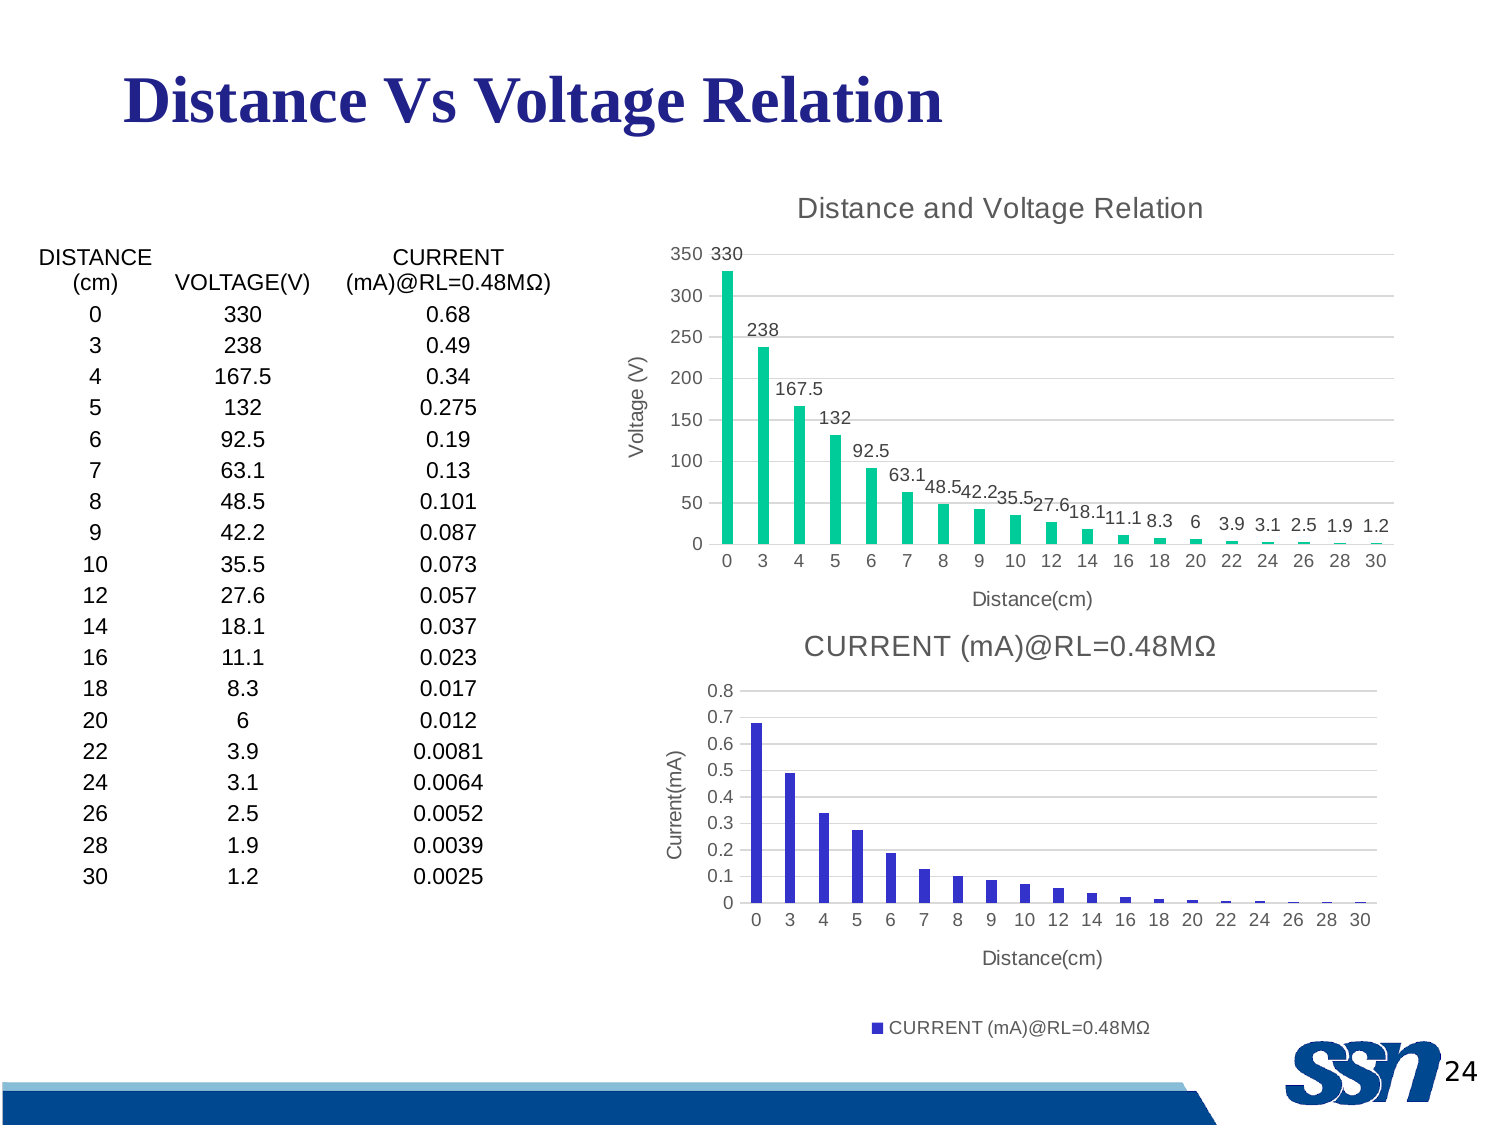

Distance Vs Voltage Relation

### Chart: Distance and Voltage Relation

| Category | VOLTAGE(V) |
|---|---|
| 0 | 330.0 |
| 3 | 238.0 |
| 4 | 167.5 |
| 5 | 132.0 |
| 6 | 92.5 |
| 7 | 63.1 |
| 8 | 48.5 |
| 9 | 42.2 |
| 10 | 35.5 |
| 12 | 27.6 |
| 14 | 18.1 |
| 16 | 11.1 |
| 18 | 8.3 |
| 20 | 6.0 |
| 22 | 3.9 |
| 24 | 3.1 |
| 26 | 2.5 |
| 28 | 1.9 |
| 30 | 1.2 |
#
| DISTANCE (cm) | VOLTAGE(V) | CURRENT (mA)@RL=0.48MΩ) |
| --- | --- | --- |
| 0 | 330 | 0.68 |
| 3 | 238 | 0.49 |
| 4 | 167.5 | 0.34 |
| 5 | 132 | 0.275 |
| 6 | 92.5 | 0.19 |
| 7 | 63.1 | 0.13 |
| 8 | 48.5 | 0.101 |
| 9 | 42.2 | 0.087 |
| 10 | 35.5 | 0.073 |
| 12 | 27.6 | 0.057 |
| 14 | 18.1 | 0.037 |
| 16 | 11.1 | 0.023 |
| 18 | 8.3 | 0.017 |
| 20 | 6 | 0.012 |
| 22 | 3.9 | 0.0081 |
| 24 | 3.1 | 0.0064 |
| 26 | 2.5 | 0.0052 |
| 28 | 1.9 | 0.0039 |
| 30 | 1.2 | 0.0025 |

### Chart:

| Category | CURRENT (mA)@RL=0.48MΩ |
|---|---|
| 0 | 0.68 |
| 3 | 0.49 |
| 4 | 0.34 |
| 5 | 0.275 |
| 6 | 0.19 |
| 7 | 0.13 |
| 8 | 0.101 |
| 9 | 0.087 |
| 10 | 0.073 |
| 12 | 0.057 |
| 14 | 0.037 |
| 16 | 0.023 |
| 18 | 0.017 |
| 20 | 0.012 |
| 22 | 0.0081 |
| 24 | 0.0064 |
| 26 | 0.0052 |
| 28 | 0.0039 |
| 30 | 0.0025 |
24